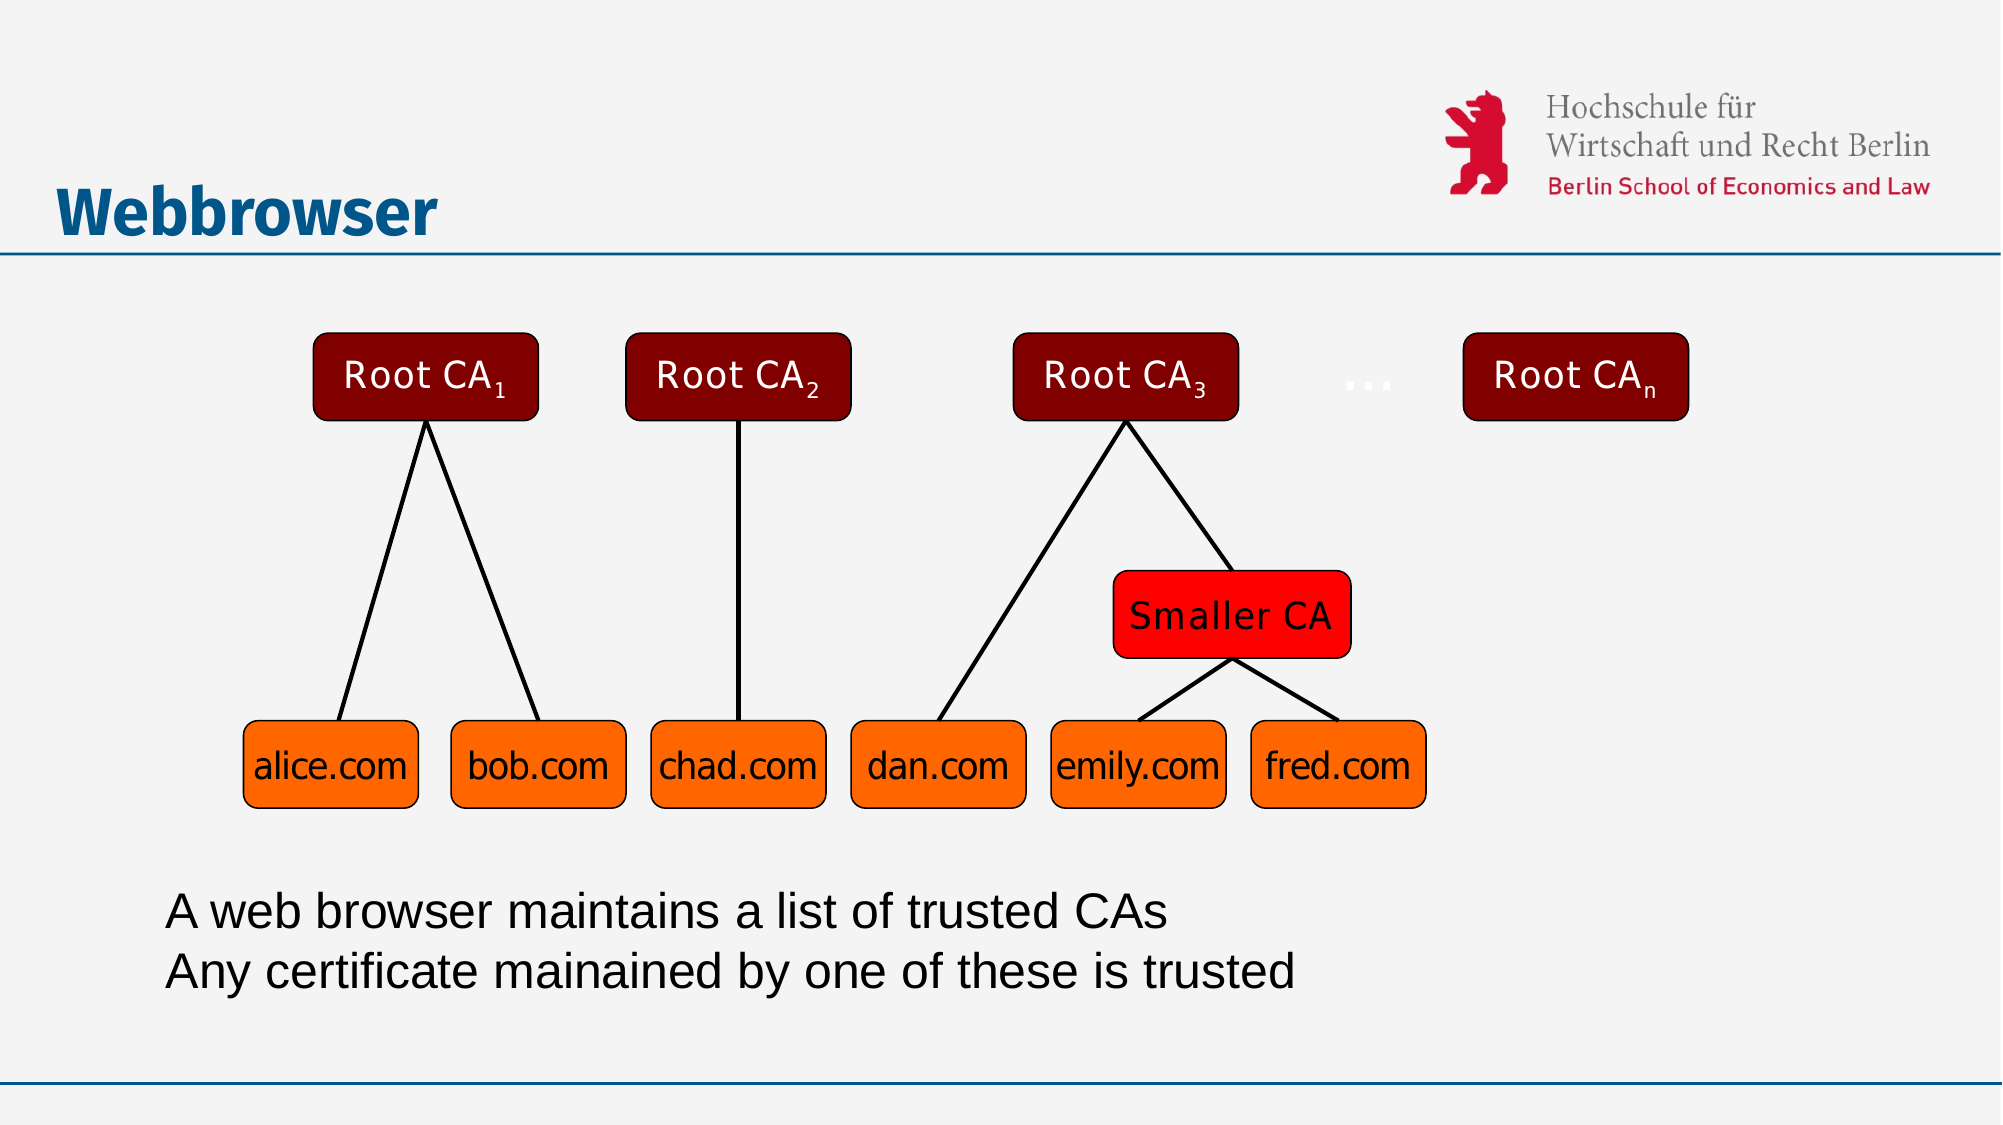

# Webbrowser
…
Root CA1
Root CA2
Root CA3
Root CAn
Smaller CA
alice.com
bob.com
chad.com
dan.com
emily.com
fred.com
A web browser maintains a list of trusted CAs
Any certificate mainained by one of these is trusted